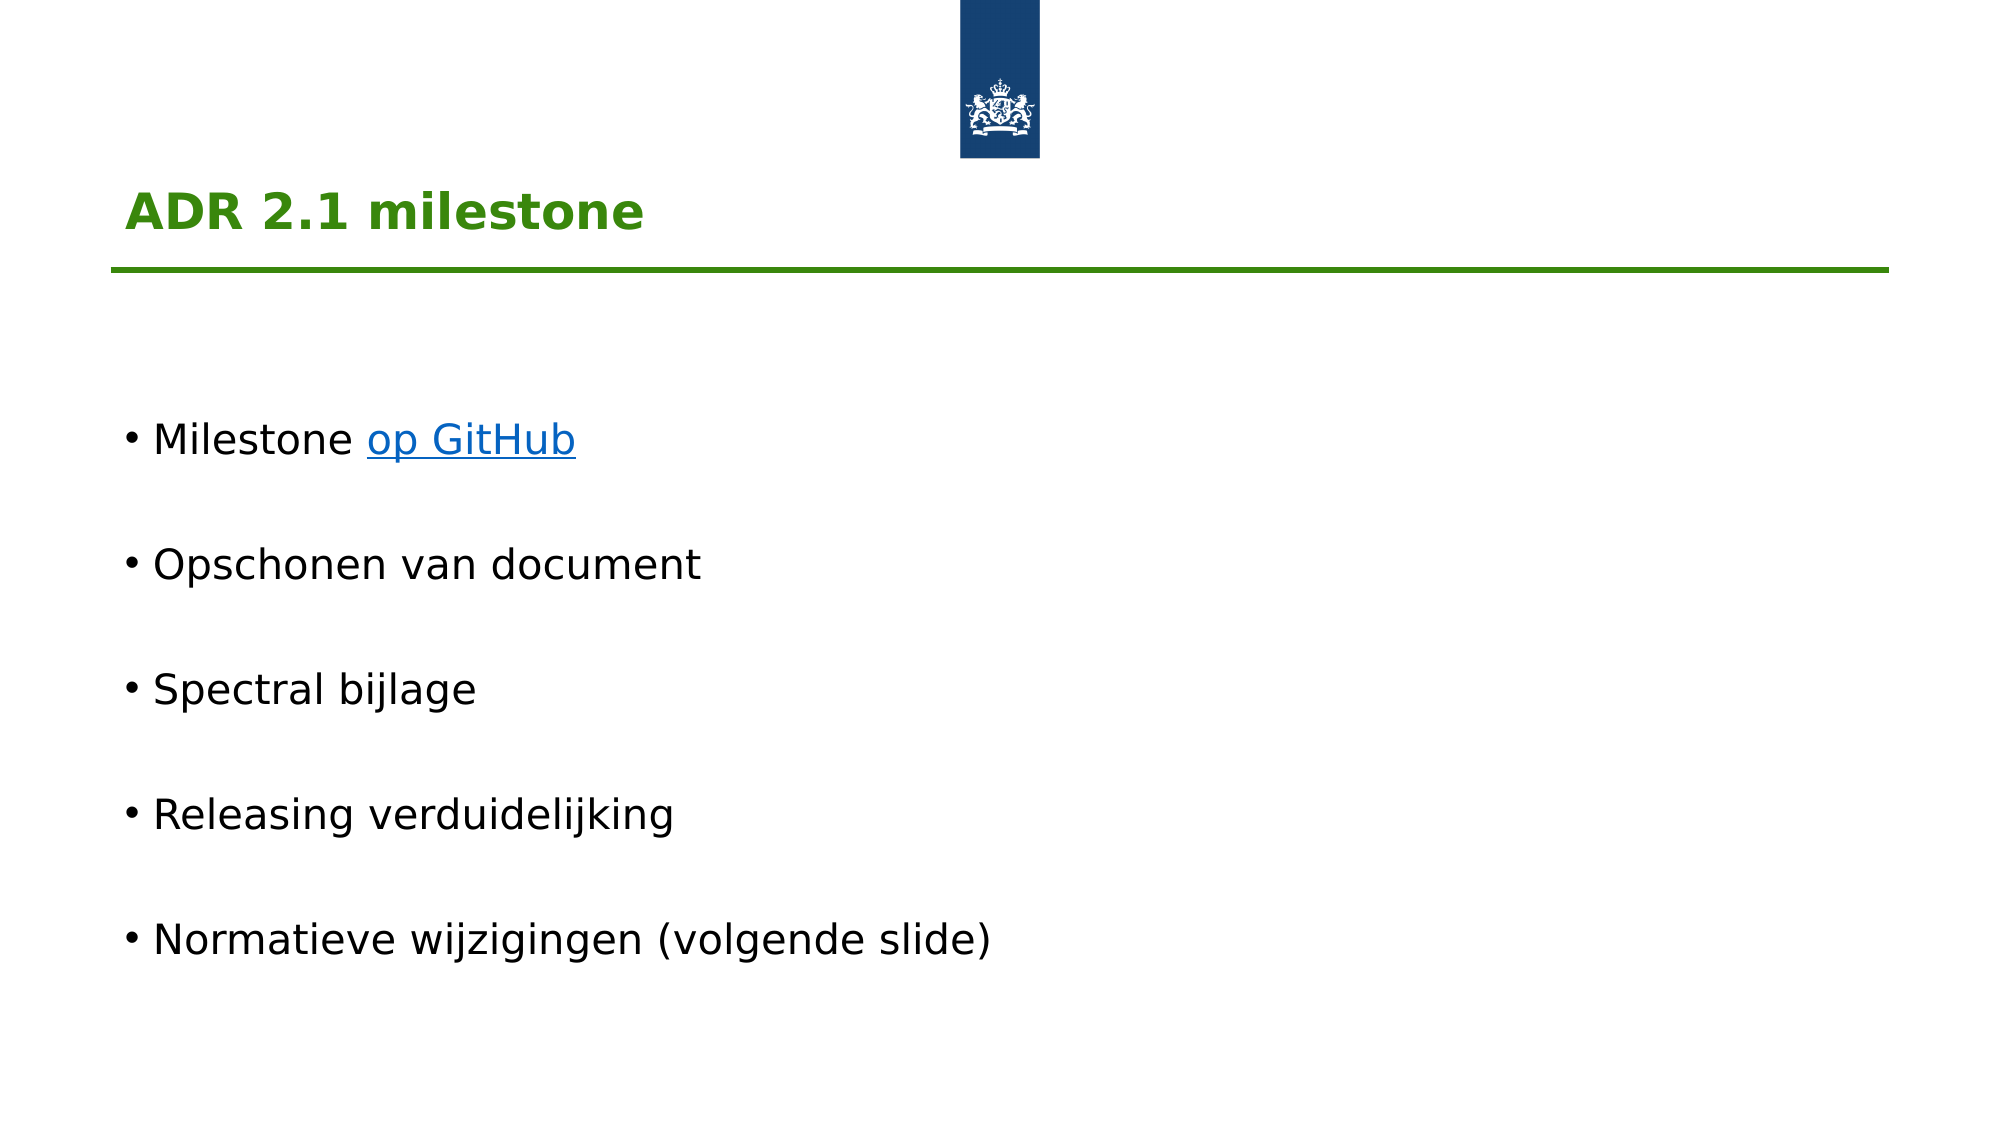

# ADR 2.1 milestone
Milestone op GitHub
Opschonen van document
Spectral bijlage
Releasing verduidelijking
Normatieve wijzigingen (volgende slide)